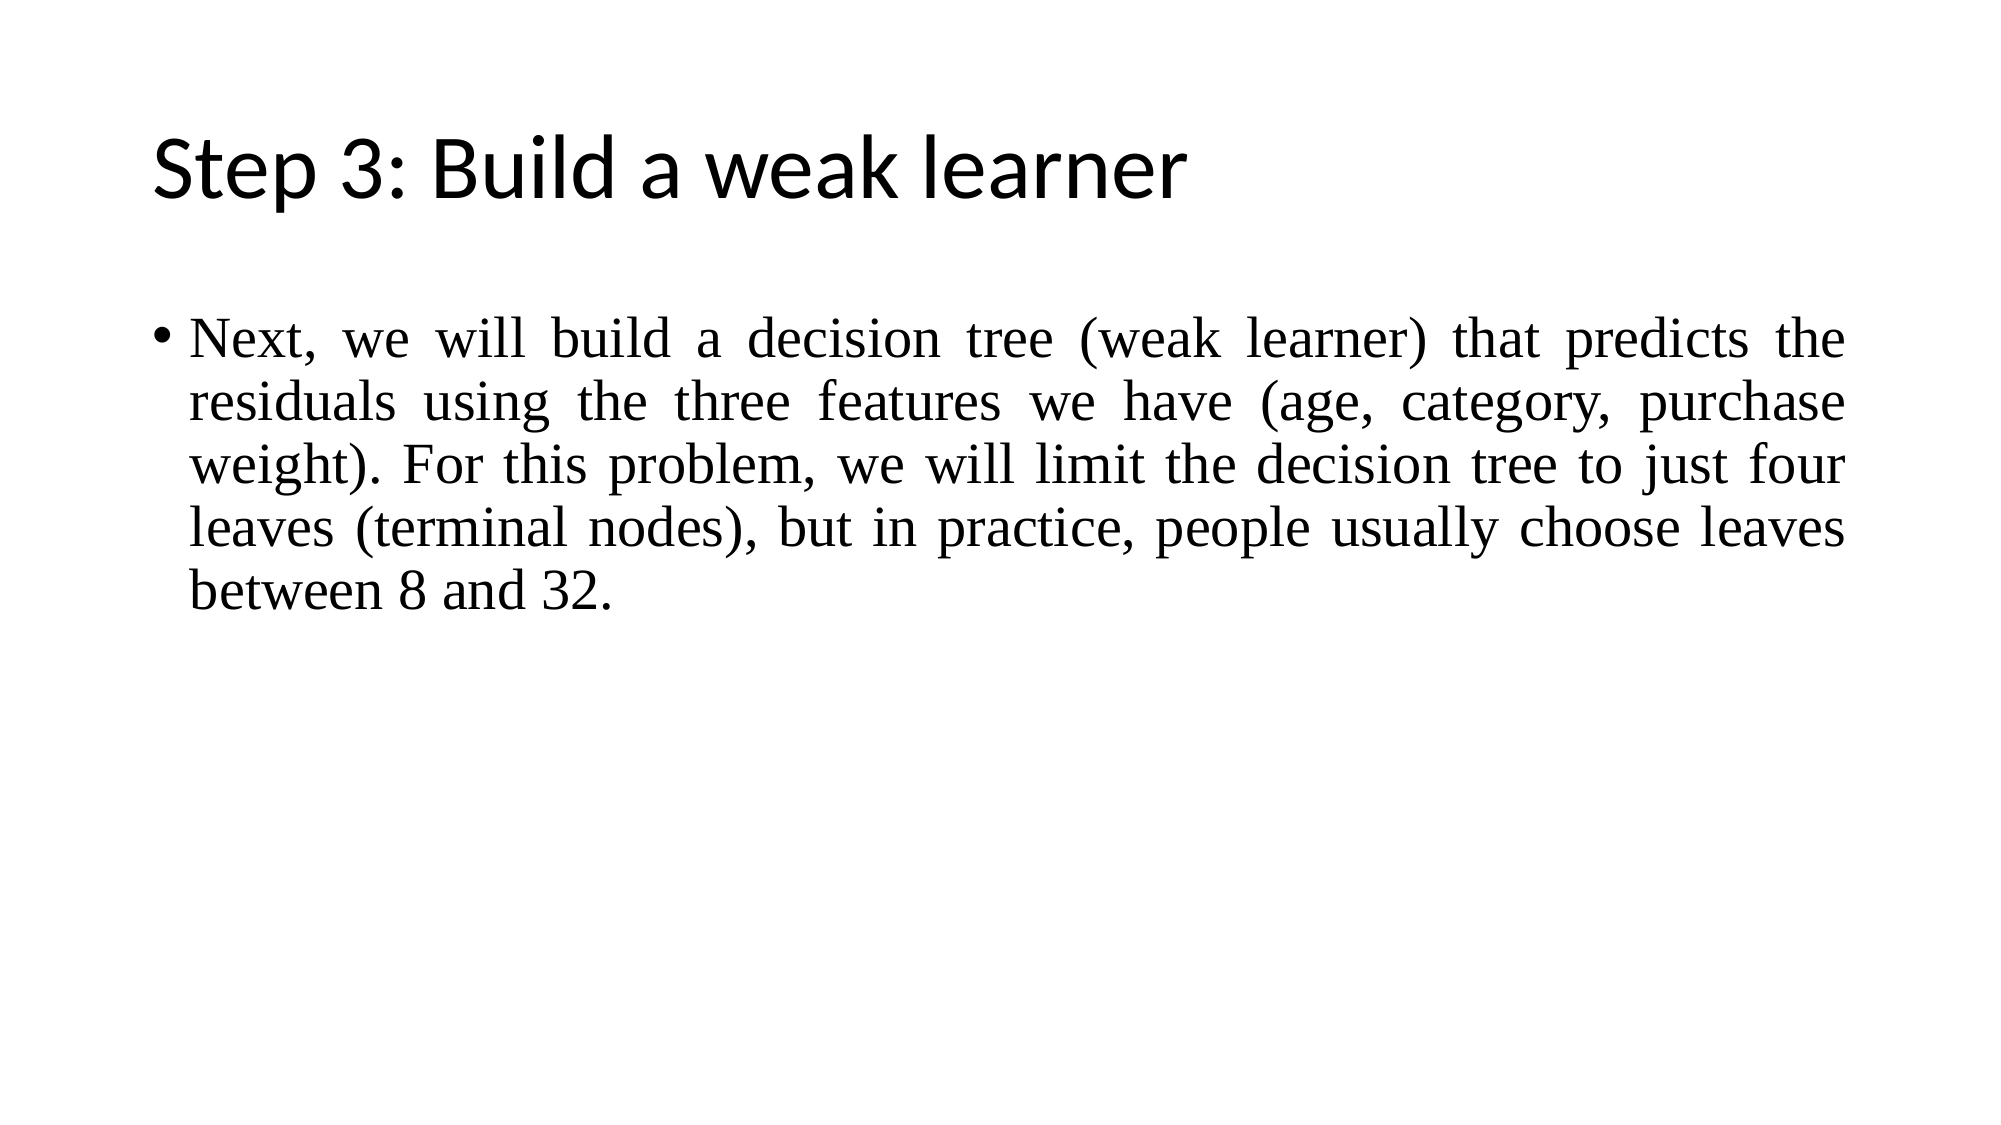

# Step 3: Build a weak learner
Next, we will build a decision tree (weak learner) that predicts the residuals using the three features we have (age, category, purchase weight). For this problem, we will limit the decision tree to just four leaves (terminal nodes), but in practice, people usually choose leaves between 8 and 32.